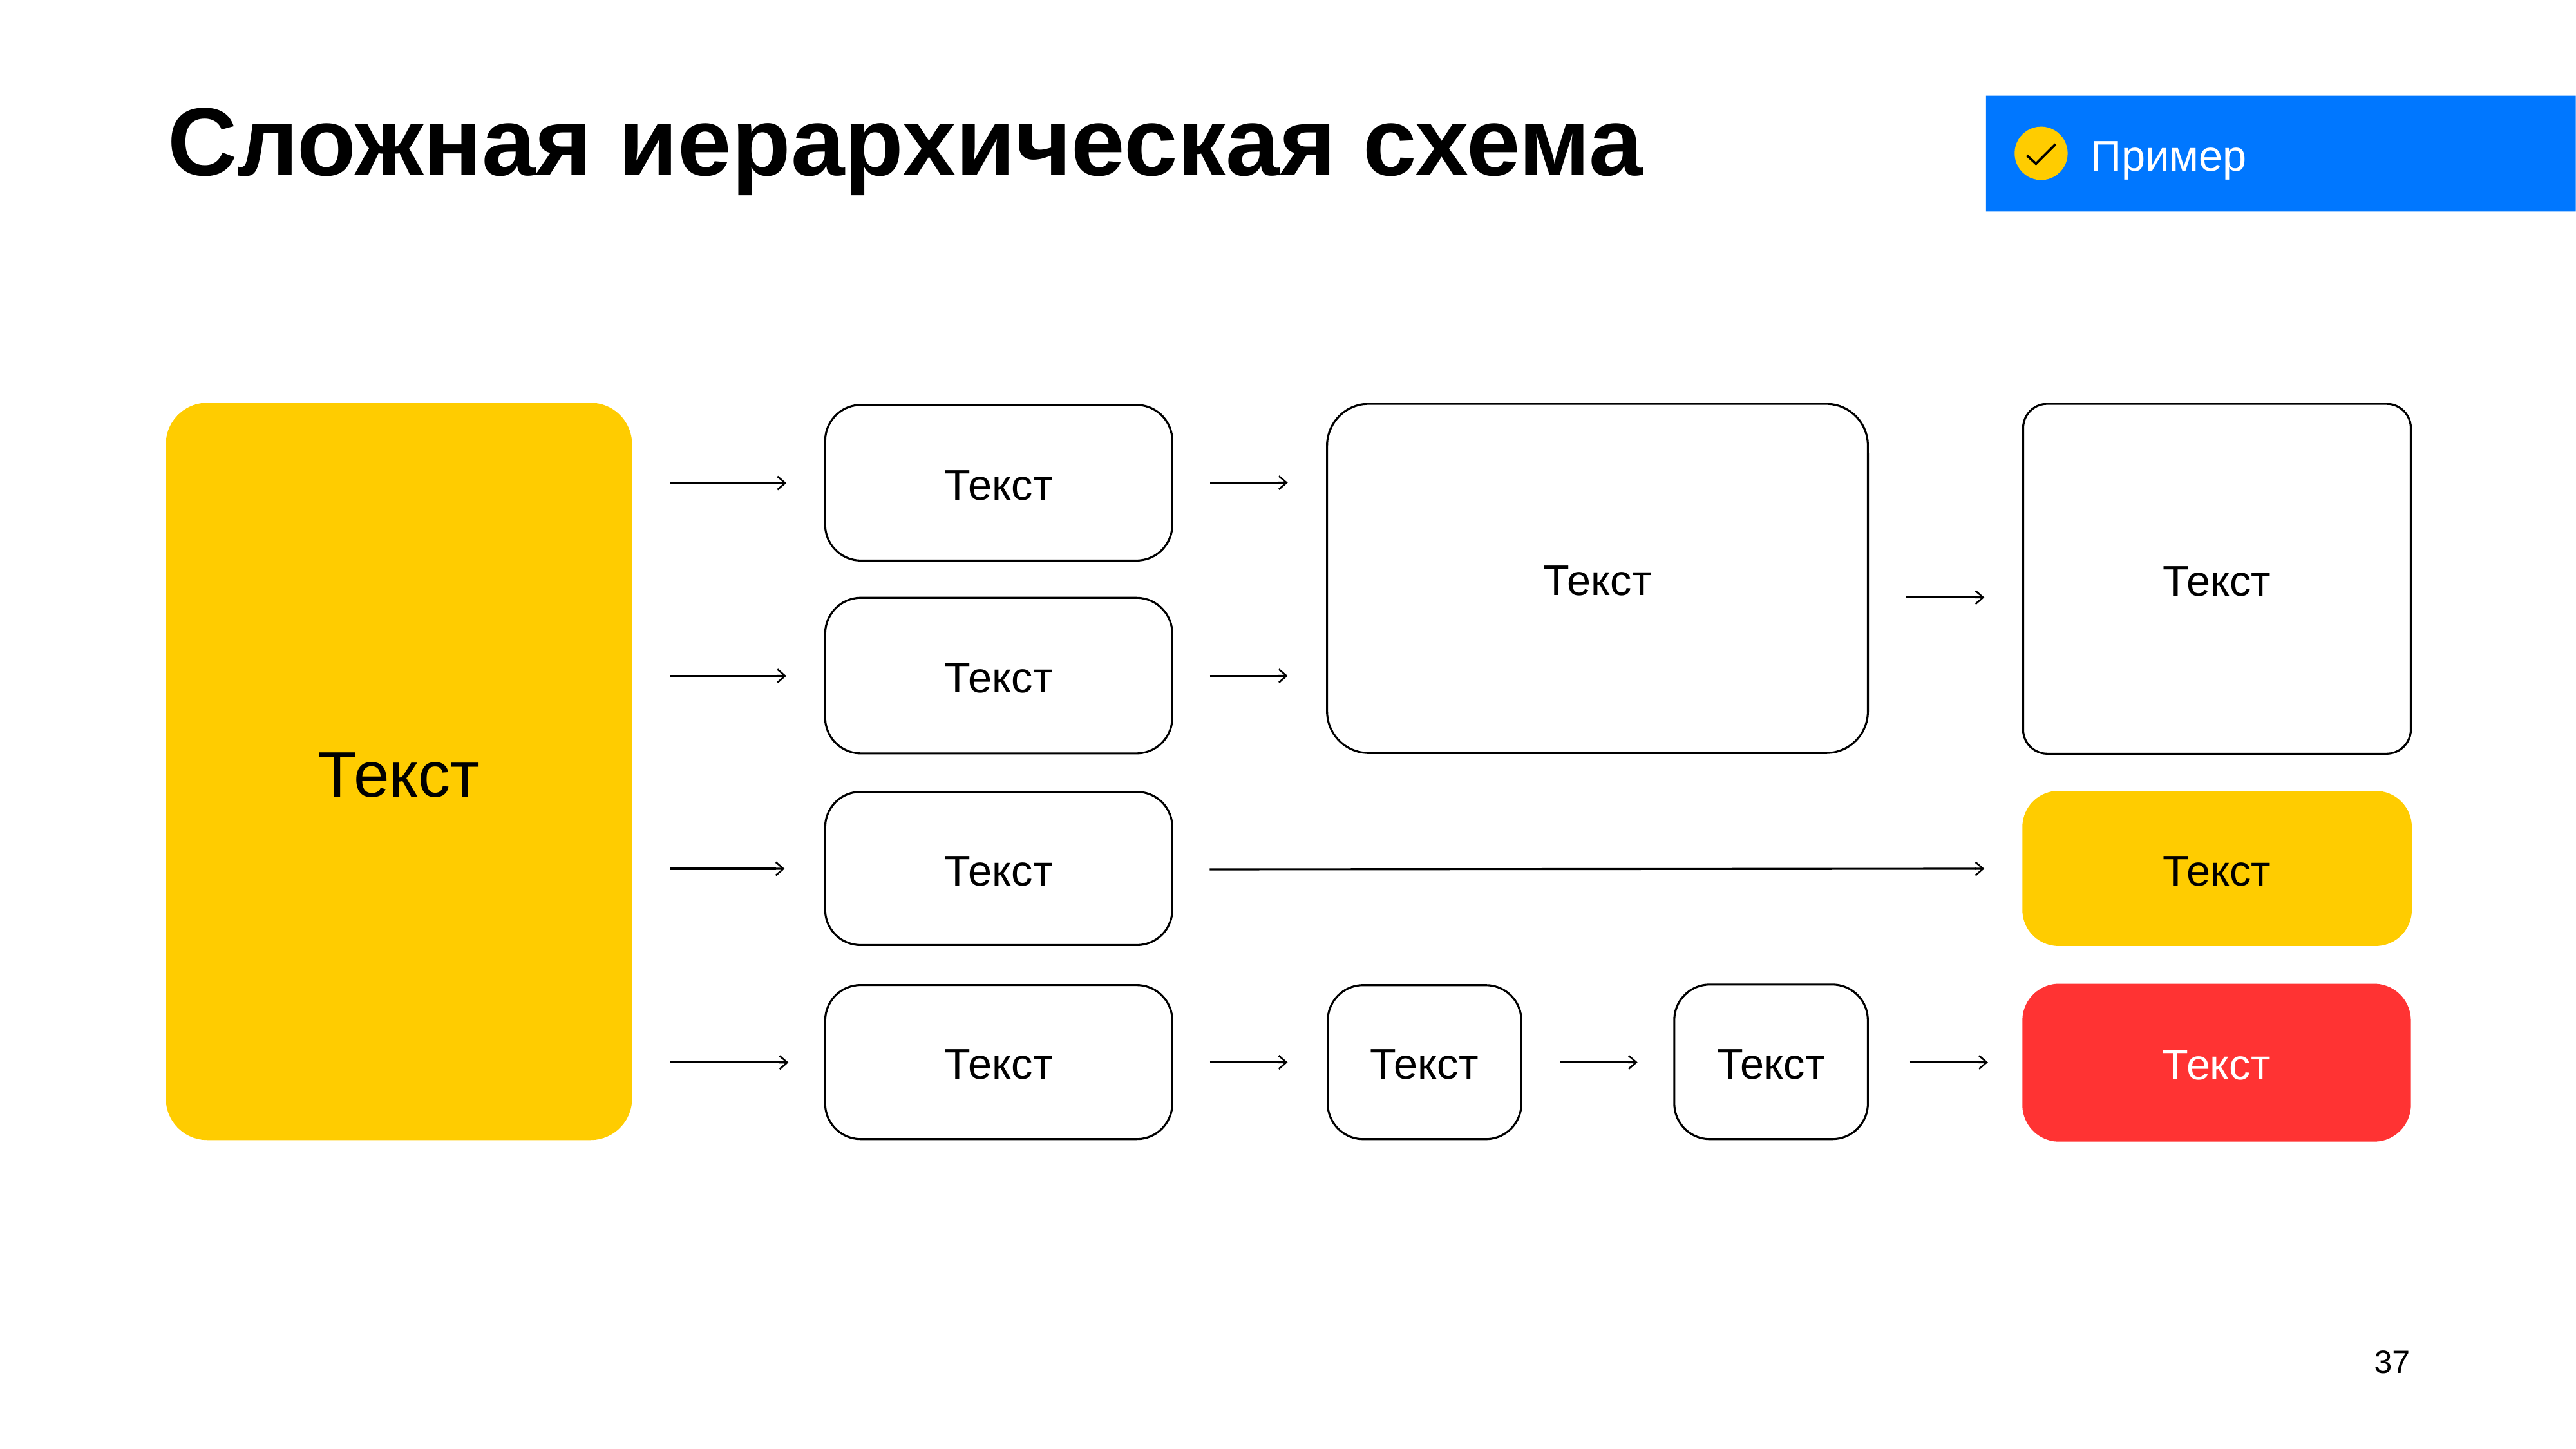

# Сложная иерархическая схема
        Пример

Текст
Текст
Текст
Текст
Текст
Текст
Текст
Текст
Текст
Текст
Текст
37